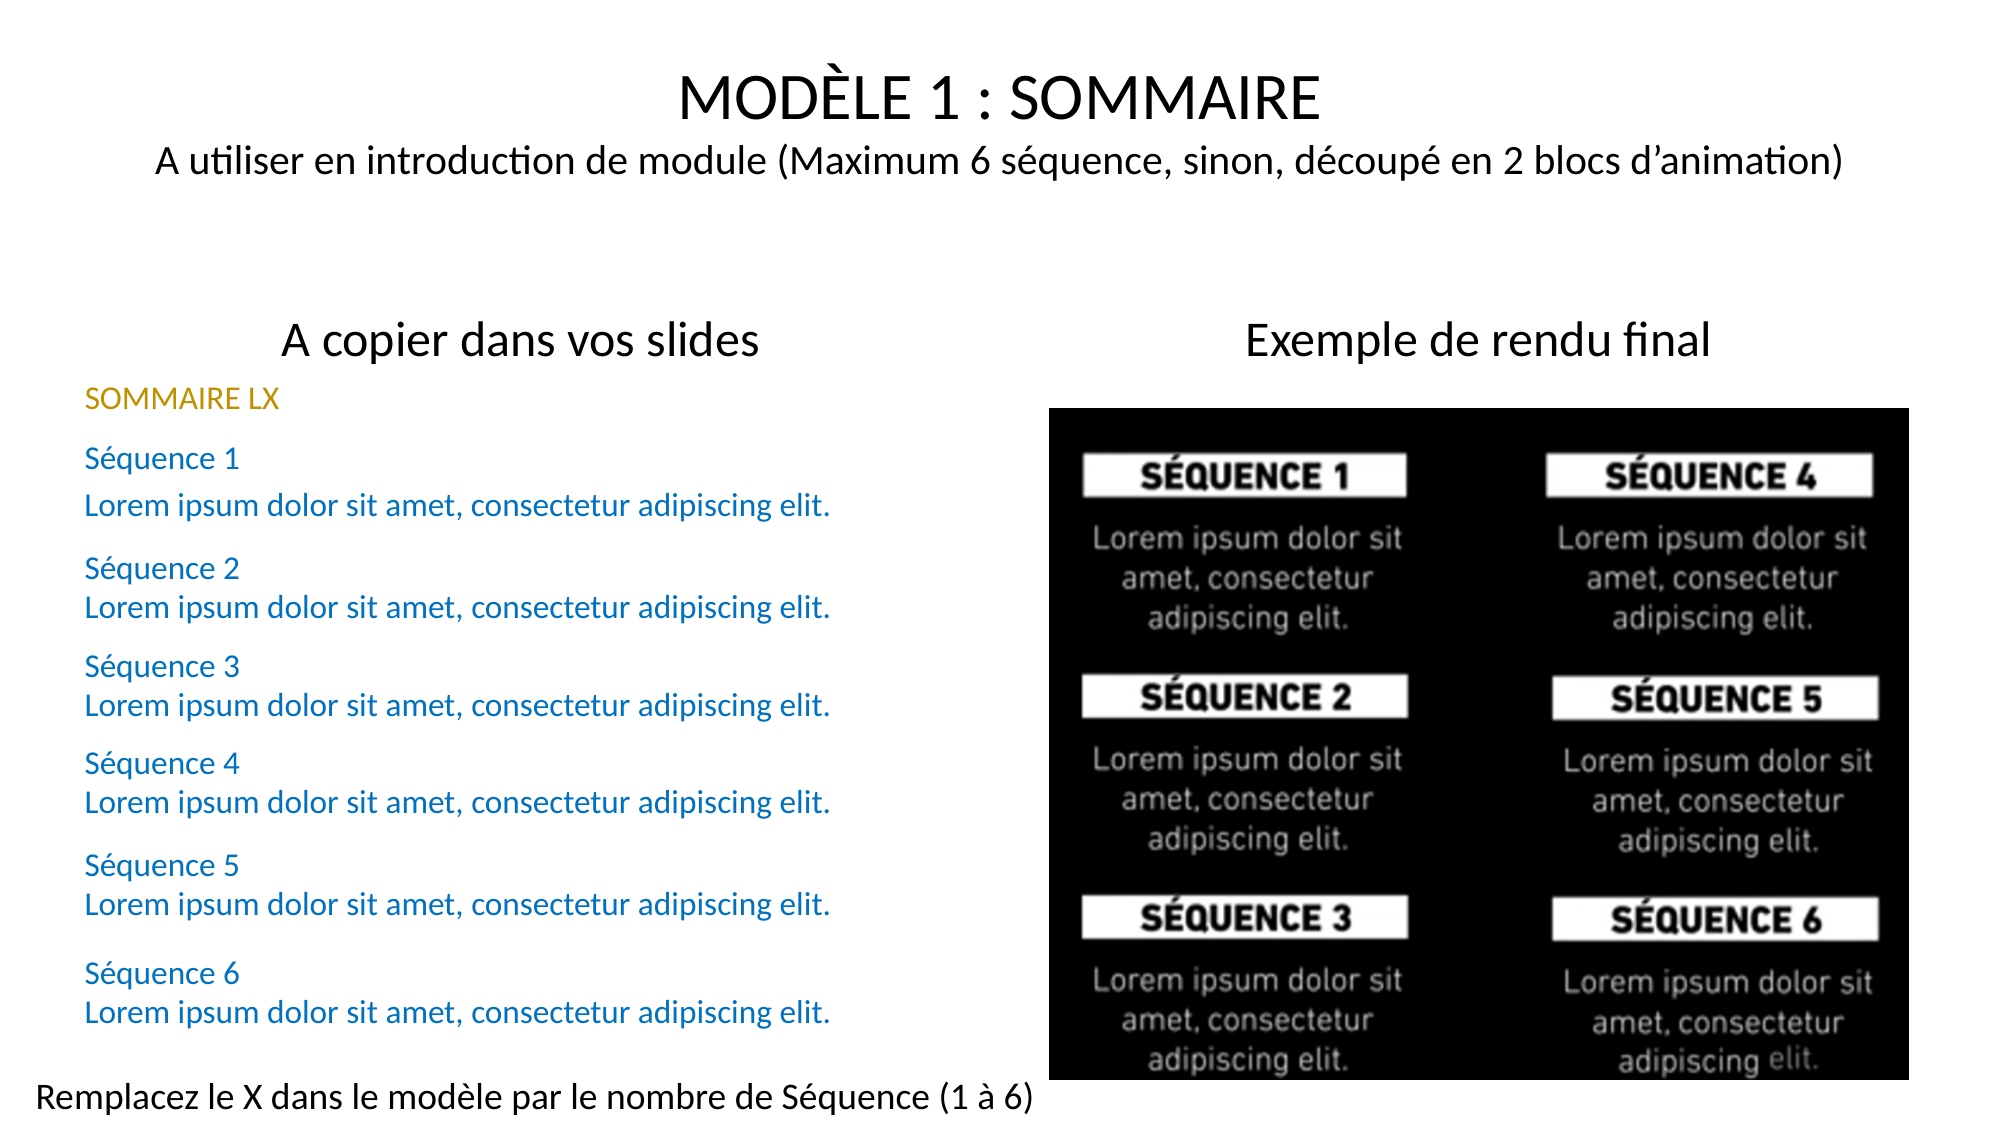

SOMMAIRE LX
Séquence 1
Lorem ipsum dolor sit amet, consectetur adipiscing elit.
Séquence 2
Lorem ipsum dolor sit amet, consectetur adipiscing elit.
Séquence 3
Lorem ipsum dolor sit amet, consectetur adipiscing elit.
Séquence 4
Lorem ipsum dolor sit amet, consectetur adipiscing elit.
Séquence 5
Lorem ipsum dolor sit amet, consectetur adipiscing elit.
Séquence 6
Lorem ipsum dolor sit amet, consectetur adipiscing elit.